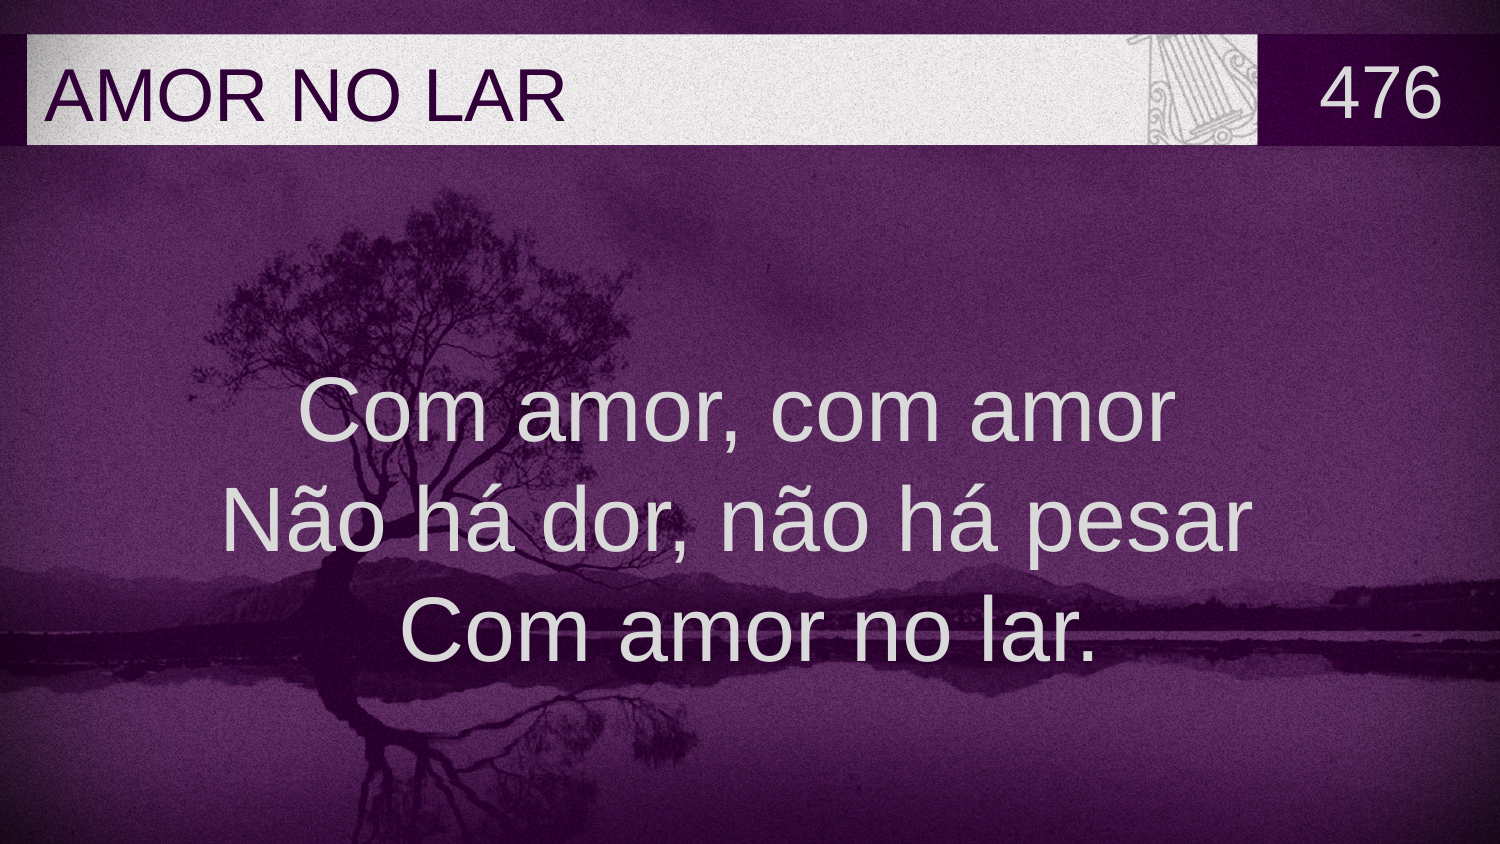

# AMOR NO LAR
476
Com amor, com amor
Não há dor, não há pesar
Com amor no lar.